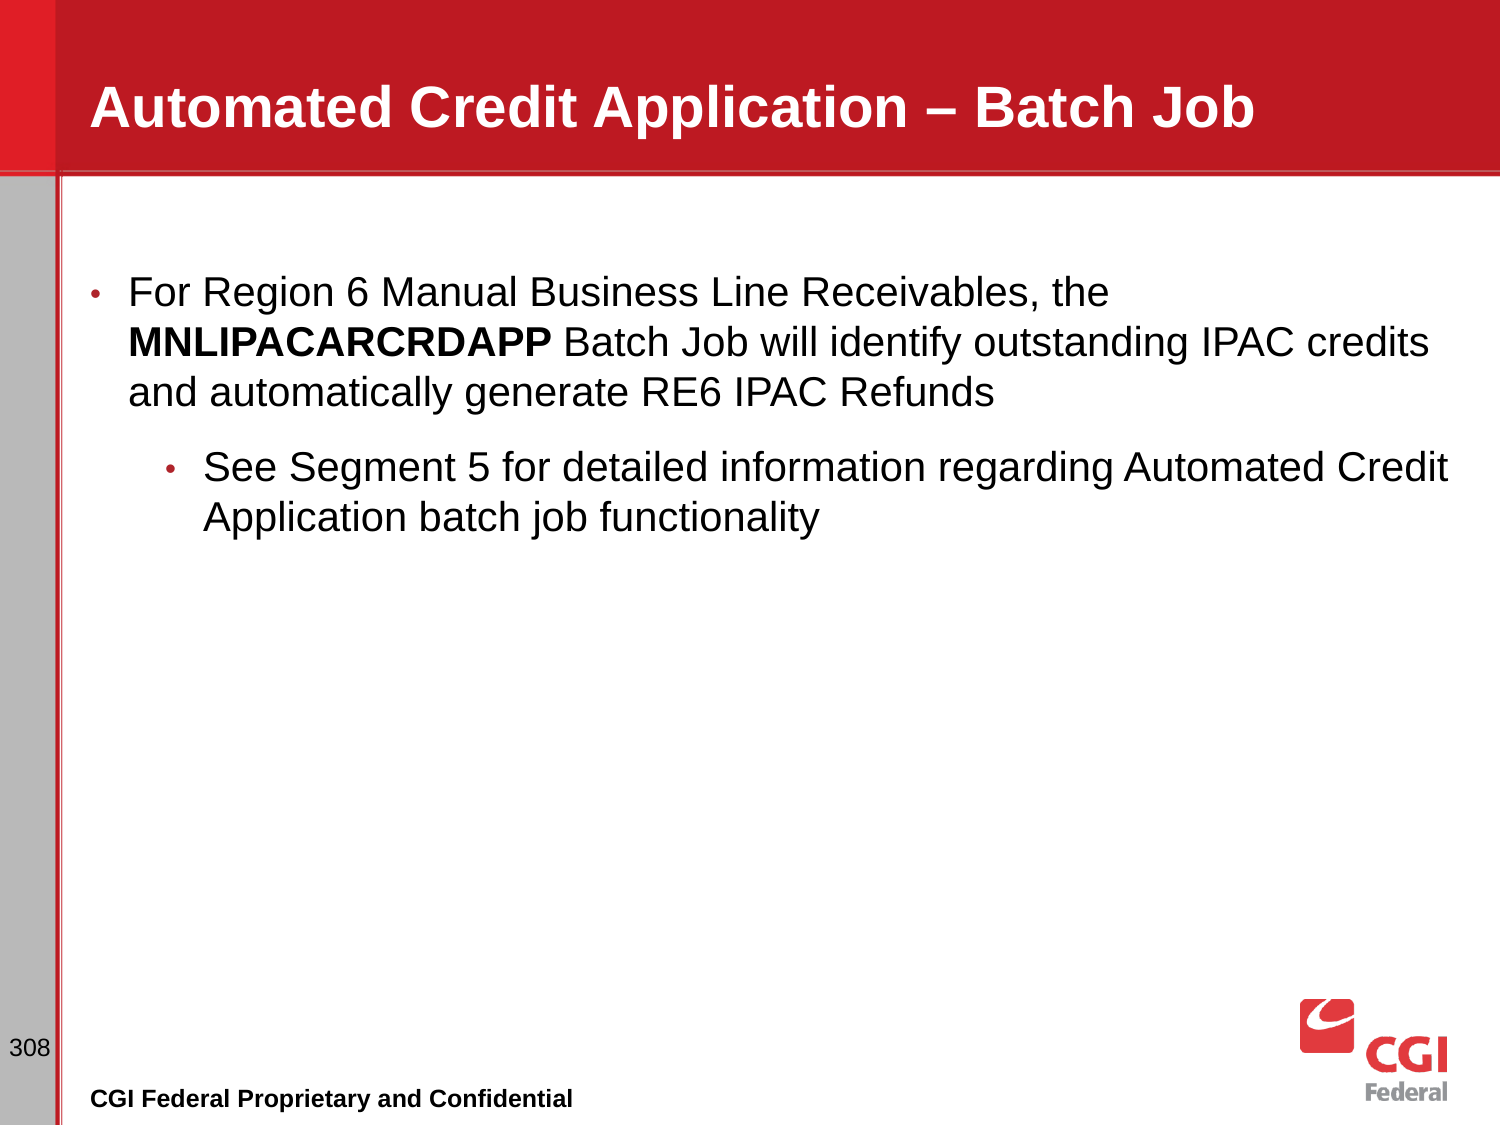

# Automated Credit Application – Batch Job
For Region 6 Manual Business Line Receivables, the MNLIPACARCRDAPP Batch Job will identify outstanding IPAC credits and automatically generate RE6 IPAC Refunds
See Segment 5 for detailed information regarding Automated Credit Application batch job functionality

308
CGI Federal Proprietary and Confidential